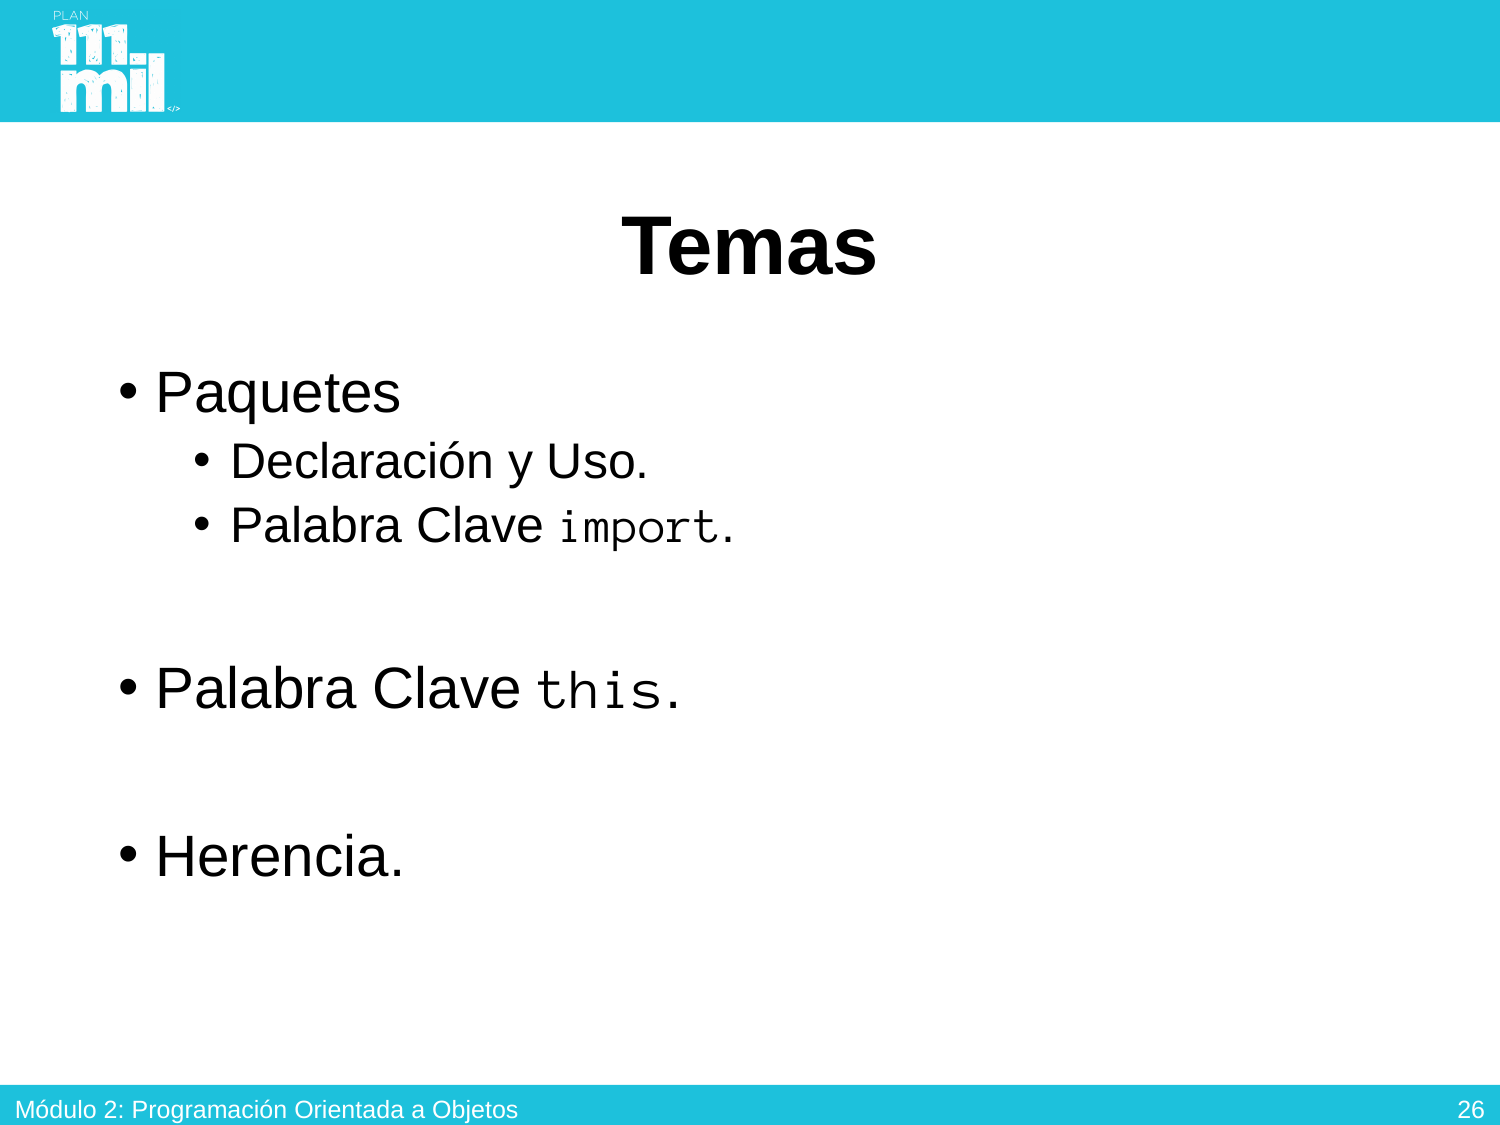

# Temas
Paquetes
Declaración y Uso.
Palabra Clave import.

Palabra Clave this.

Herencia.
26
Módulo 2: Programación Orientada a Objetos